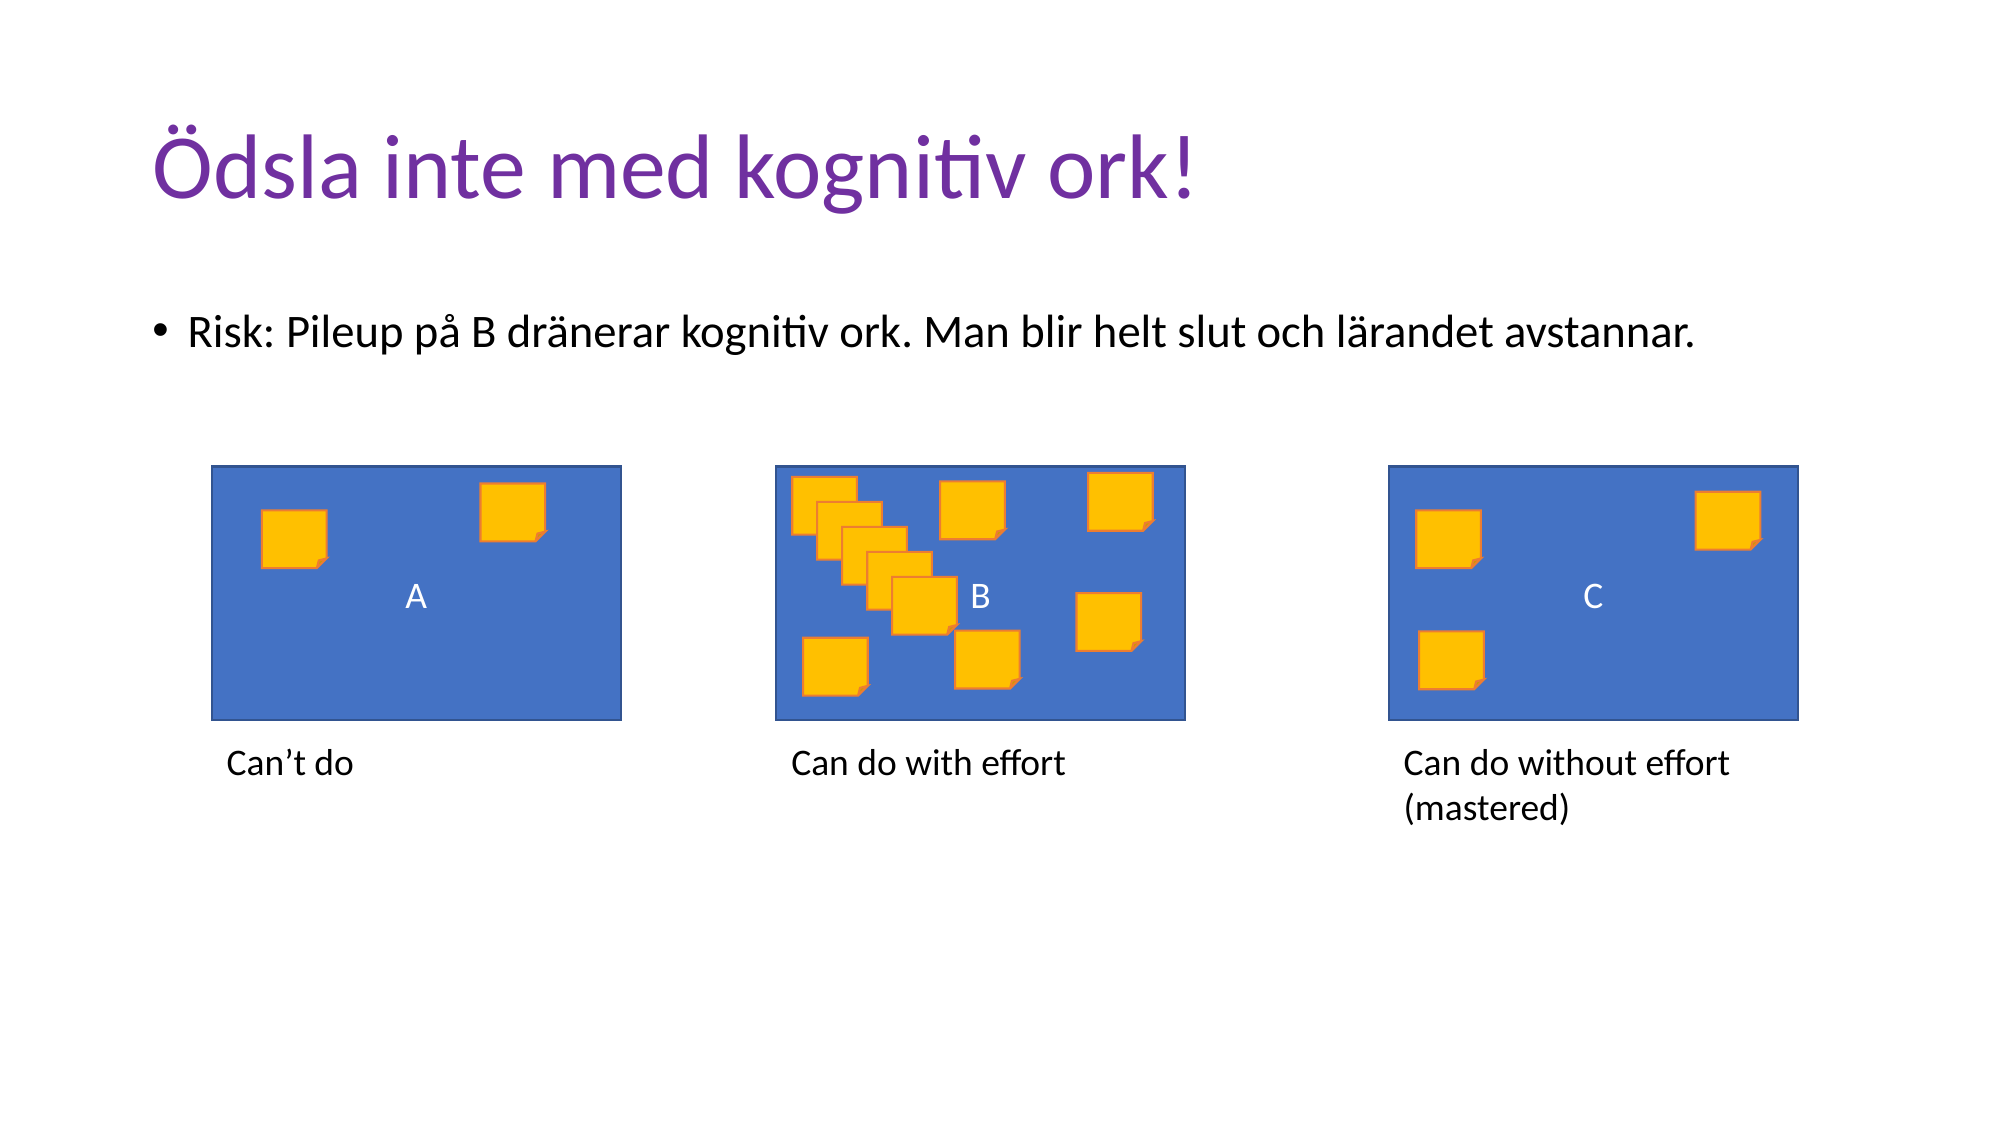

# Ödsla inte med kognitiv ork!
Risk: Pileup på B dränerar kognitiv ork. Man blir helt slut och lärandet avstannar.
A
B
C

Can’t do
Can do with effort
Can do without effort (mastered)